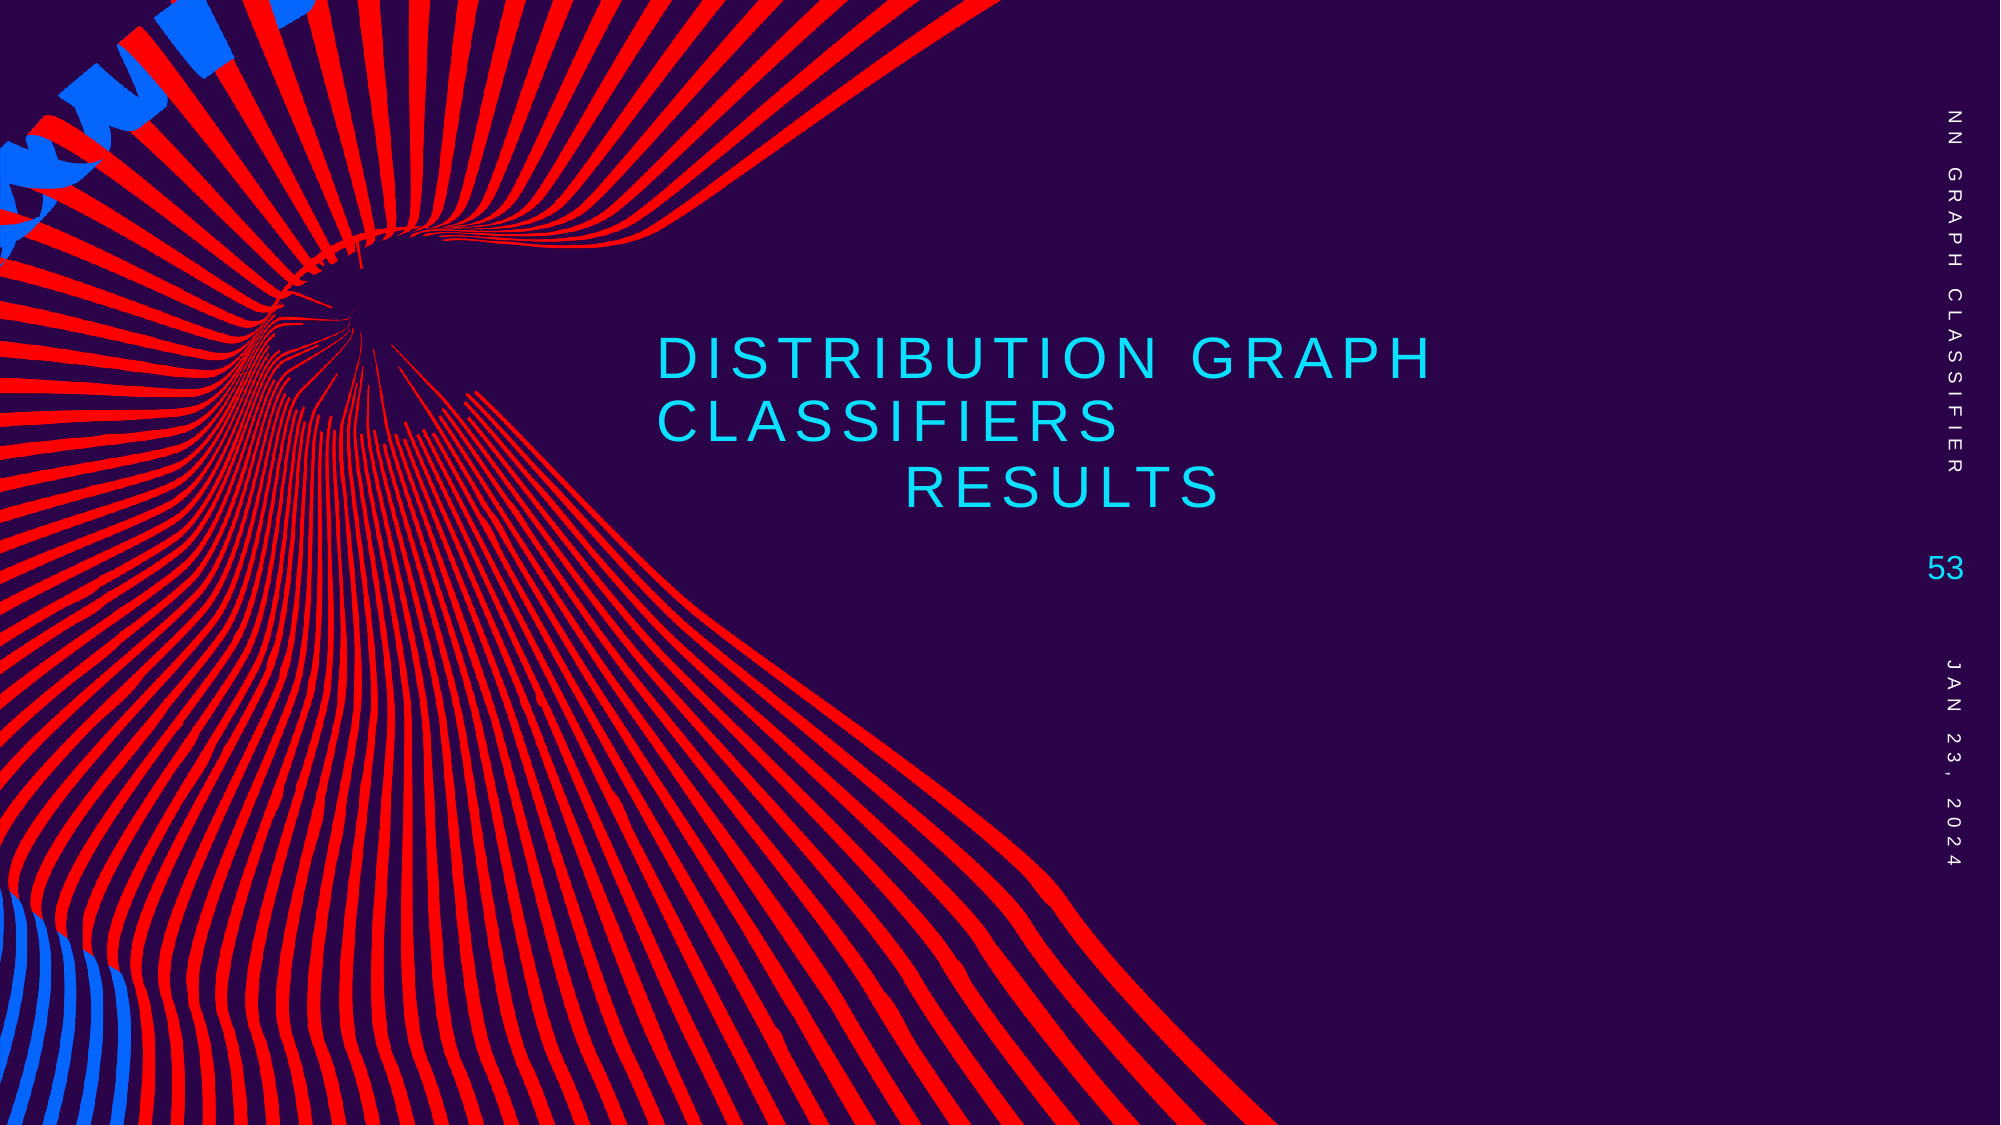

NN Graph Classifier
# Distribution graph classifiers
Results
53
Jan 23, 2024